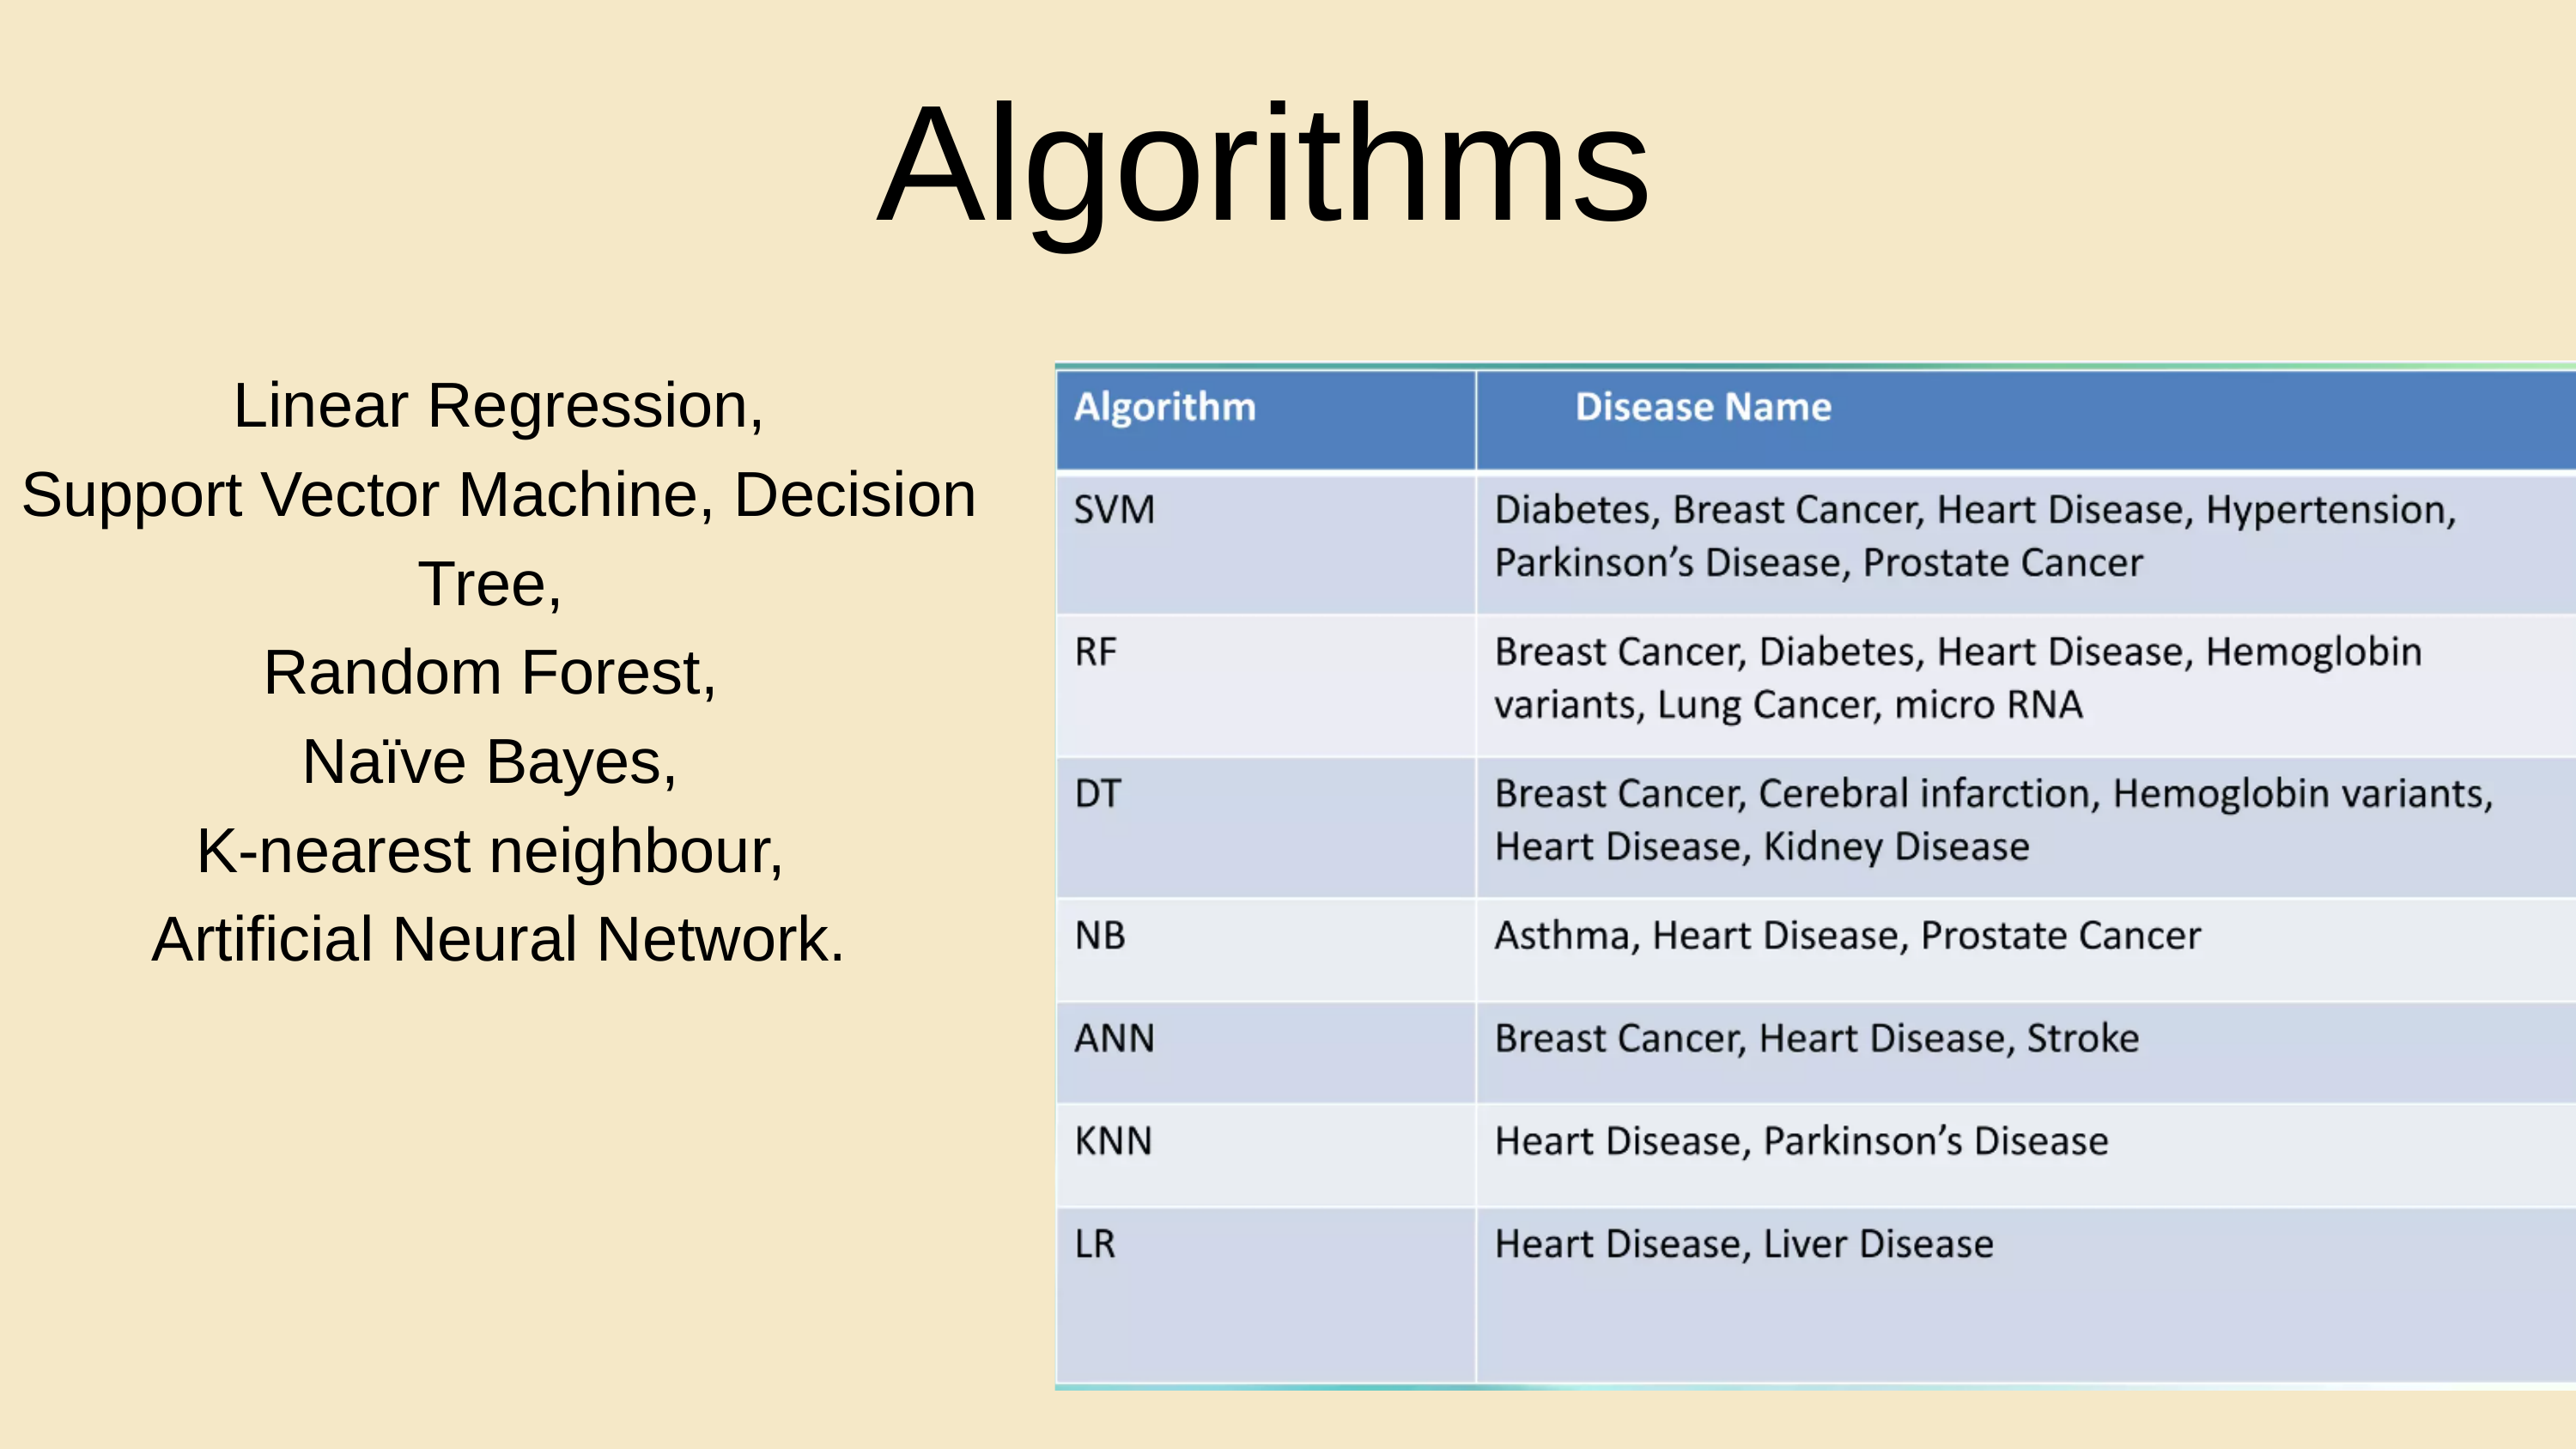

Algorithms
 Linear Regression,
Support Vector Machine, Decision Tree,
Random Forest,
Naïve Bayes,
K-nearest neighbour,
Artificial Neural Network.